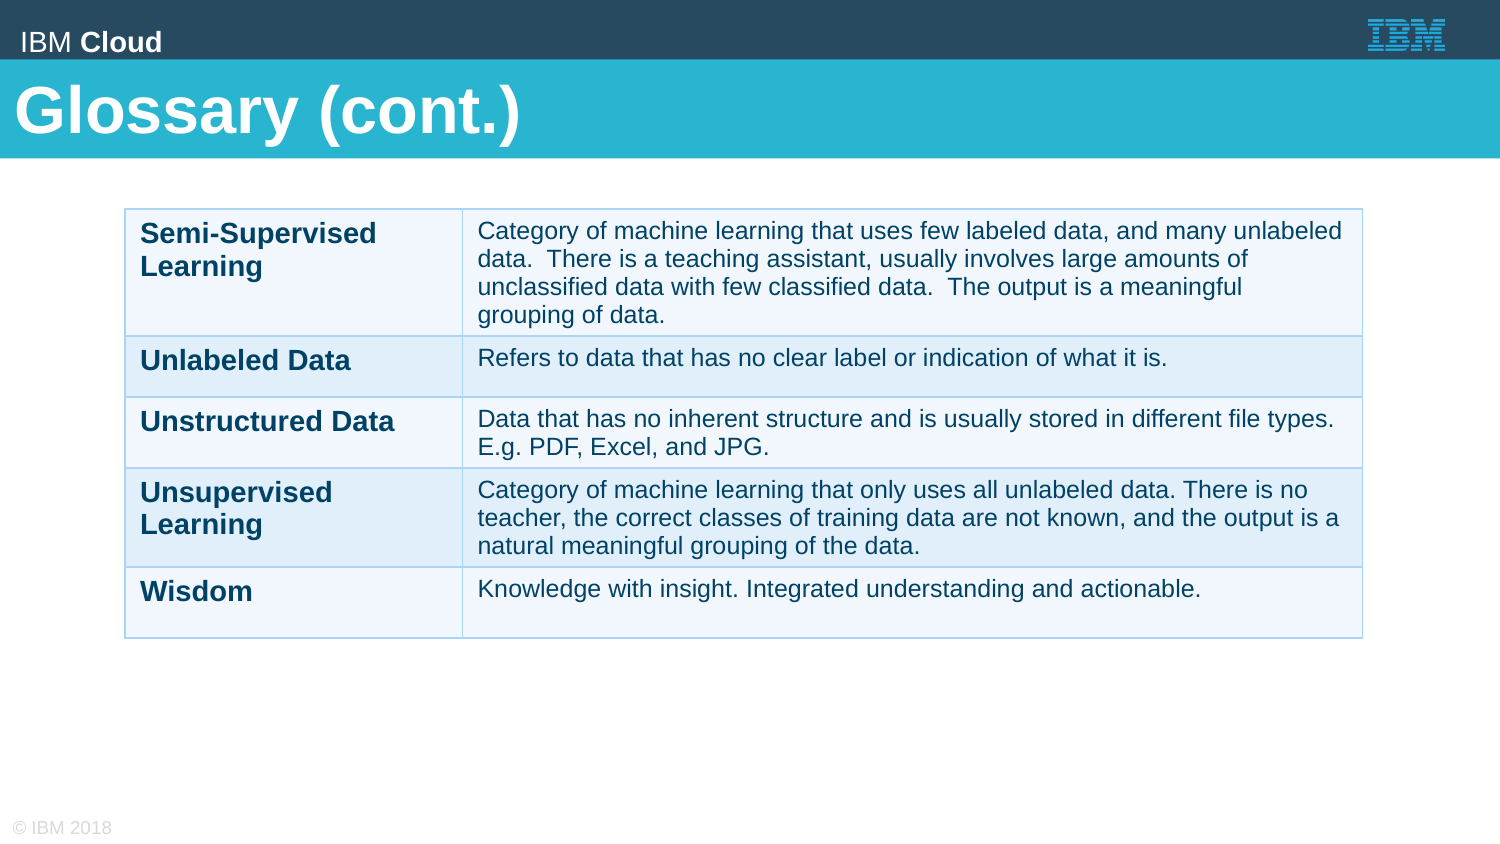

Glossary (cont.)

| Semi-Supervised Learning | Category of machine learning that uses few labeled data, and many unlabeled data. There is a teaching assistant, usually involves large amounts of unclassified data with few classified data. The output is a meaningful grouping of data. |
| --- | --- |
| Unlabeled Data | Refers to data that has no clear label or indication of what it is. |
| Unstructured Data | Data that has no inherent structure and is usually stored in different file types. E.g. PDF, Excel, and JPG. |
| Unsupervised Learning | Category of machine learning that only uses all unlabeled data. There is no teacher, the correct classes of training data are not known, and the output is a natural meaningful grouping of the data. |
| Wisdom | Knowledge with insight. Integrated understanding and actionable. |